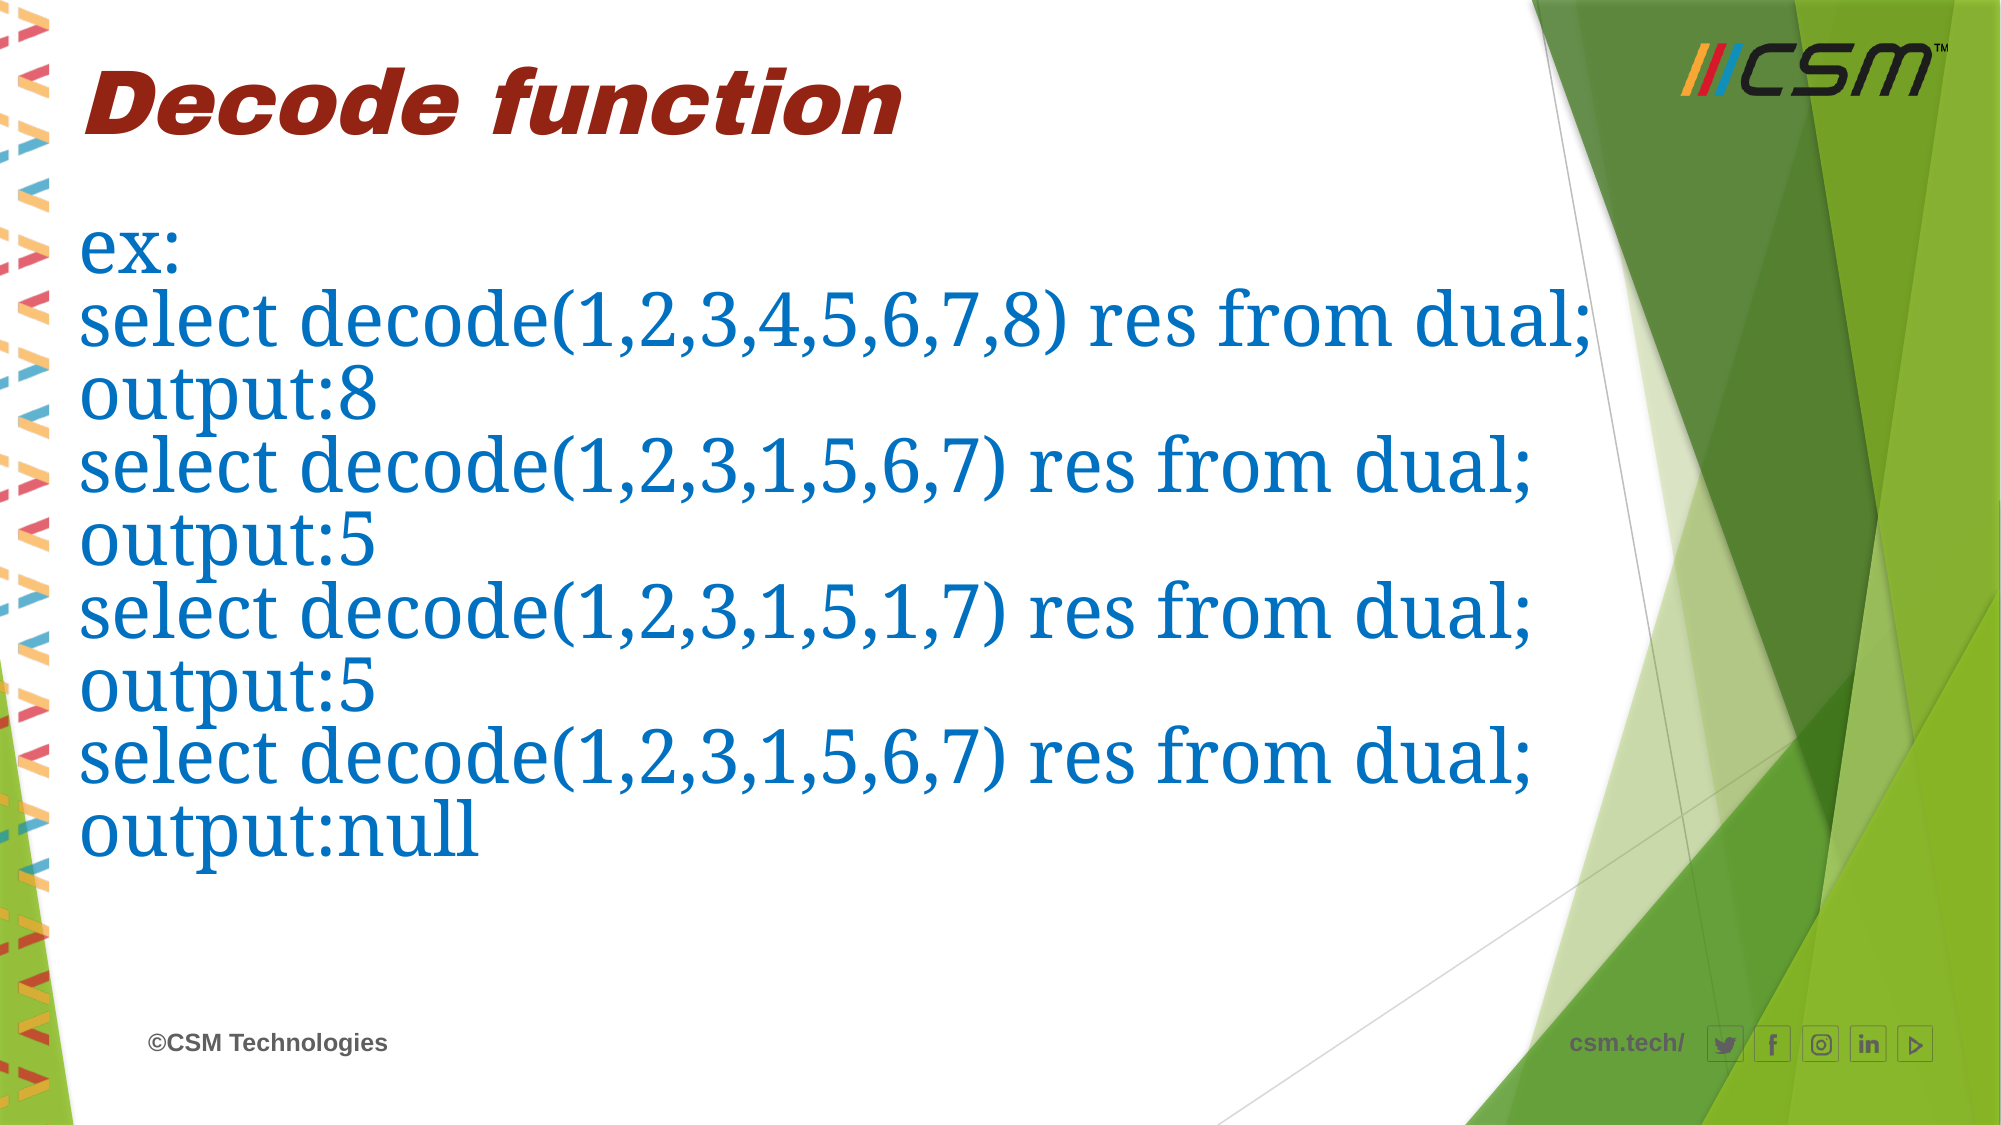

# Decode function
ex:
select decode(1,2,3,4,5,6,7,8) res from dual;
output:8
select decode(1,2,3,1,5,6,7) res from dual;
output:5
select decode(1,2,3,1,5,1,7) res from dual;
output:5
select decode(1,2,3,1,5,6,7) res from dual;
output:null